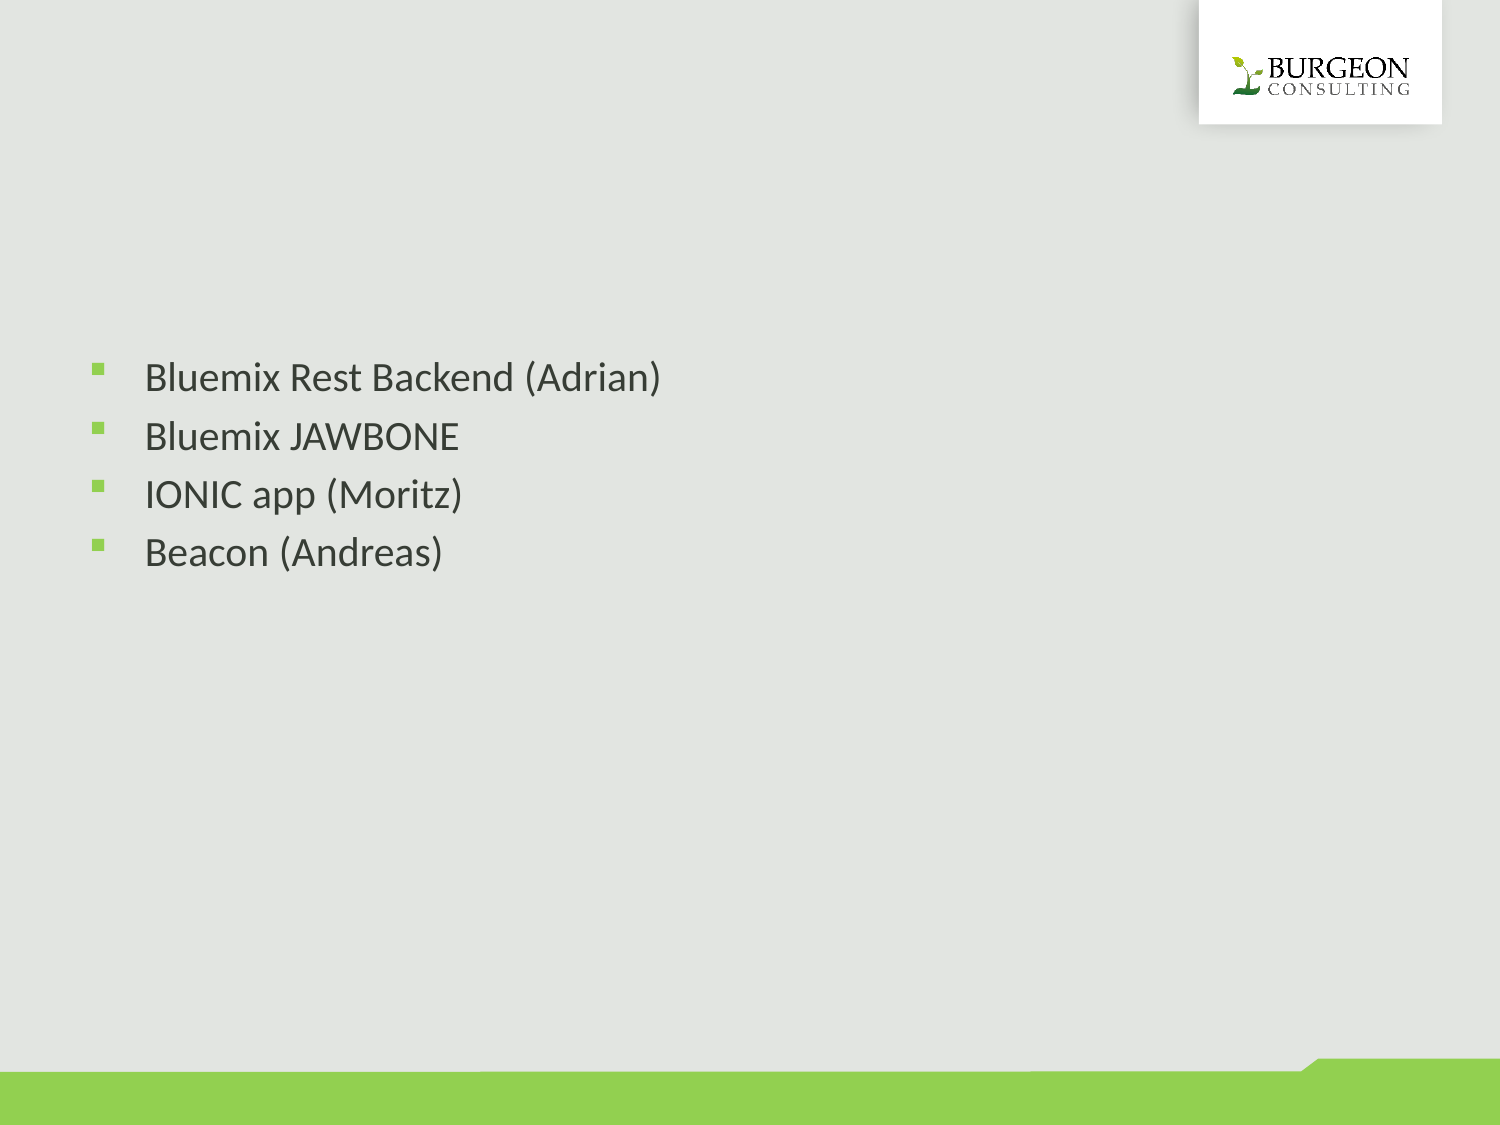

#

Bluemix Rest Backend (Adrian)
Bluemix JAWBONE
IONIC app (Moritz)
Beacon (Andreas)